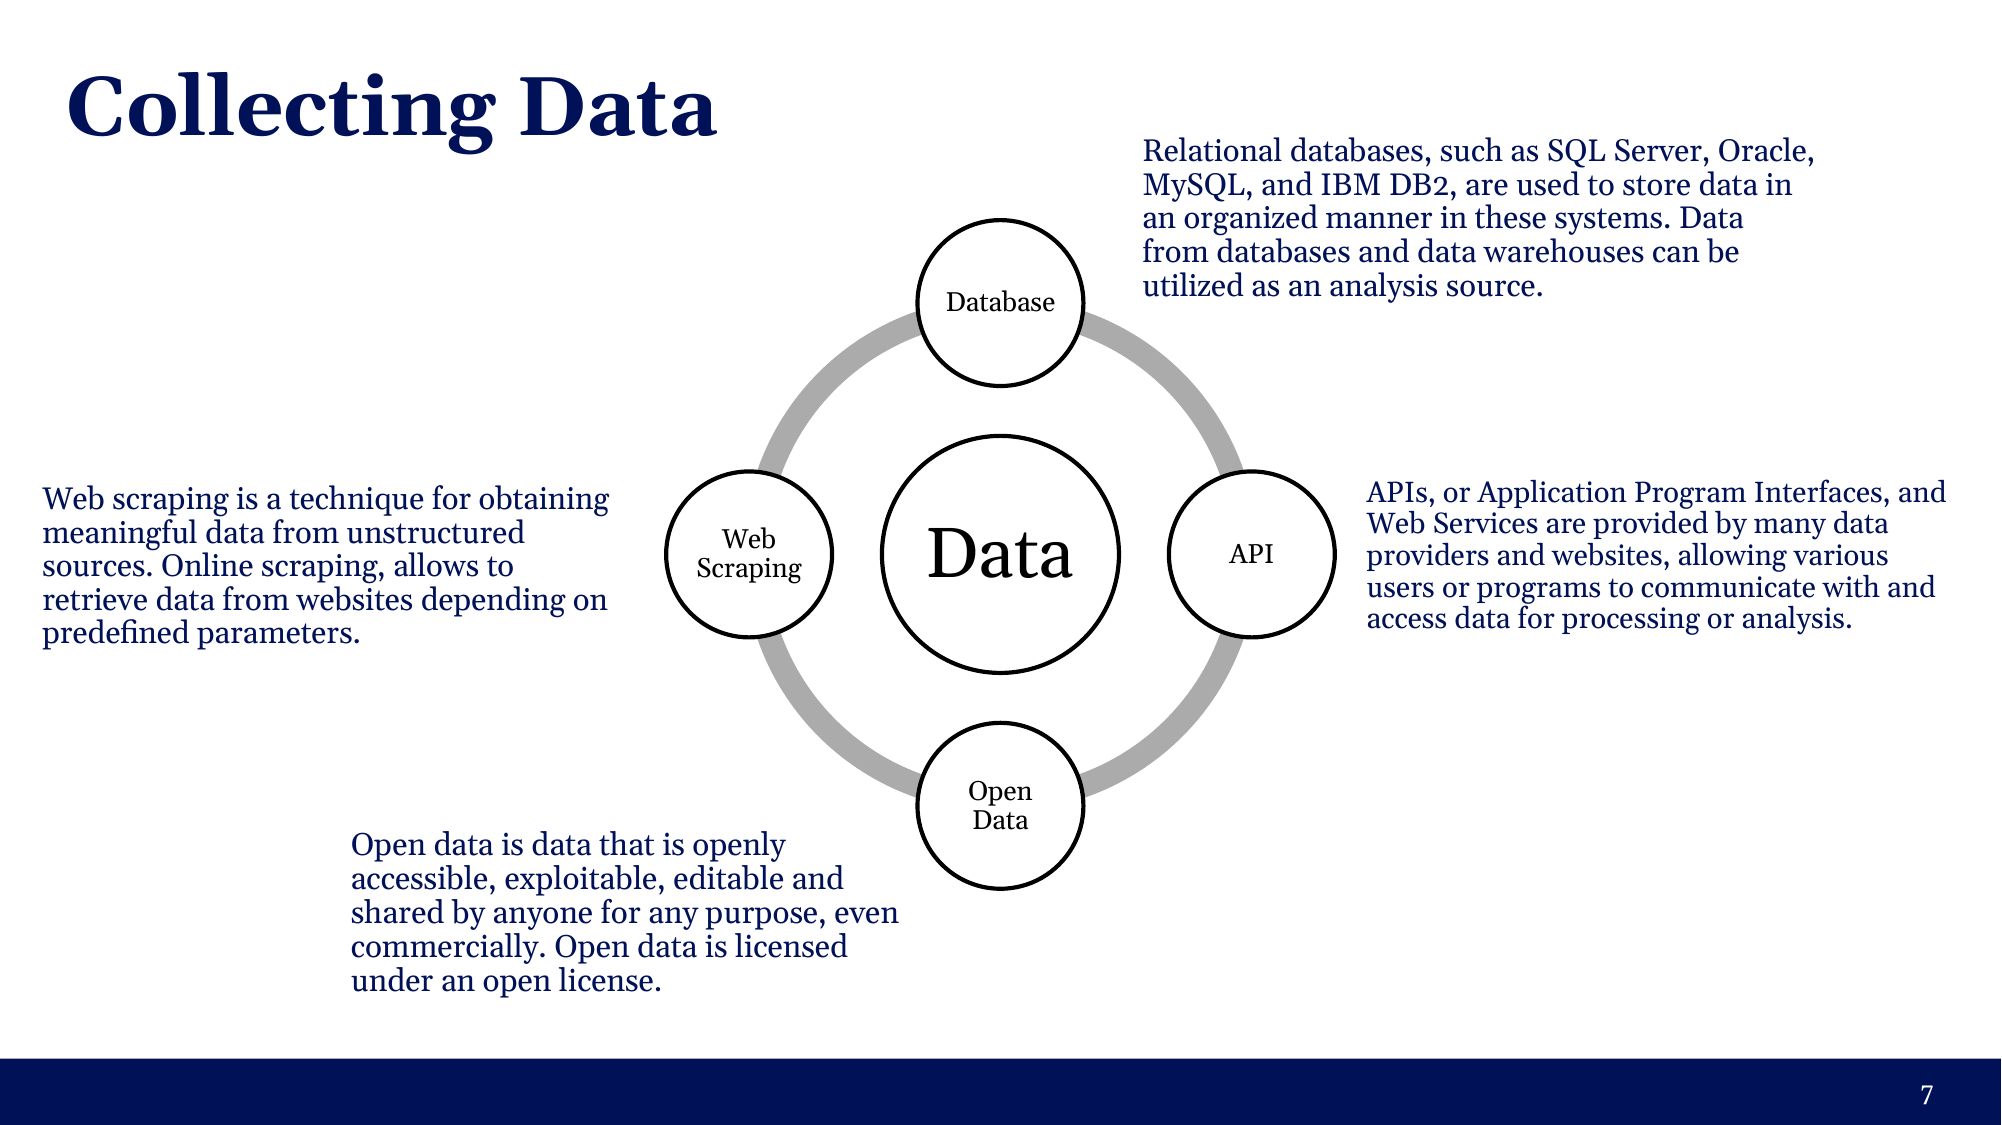

# Collecting Data
Relational databases, such as SQL Server, Oracle, MySQL, and IBM DB2, are used to store data in an organized manner in these systems. Data from databases and data warehouses can be utilized as an analysis source.
Data
Database
API
Open Data
Web Scraping
APIs, or Application Program Interfaces, and Web Services are provided by many data providers and websites, allowing various users or programs to communicate with and access data for processing or analysis.
Web scraping is a technique for obtaining meaningful data from unstructured sources. Online scraping, allows to retrieve data from websites depending on predefined parameters.
Open data is data that is openly accessible, exploitable, editable and shared by anyone for any purpose, even commercially. Open data is licensed under an open license.
7